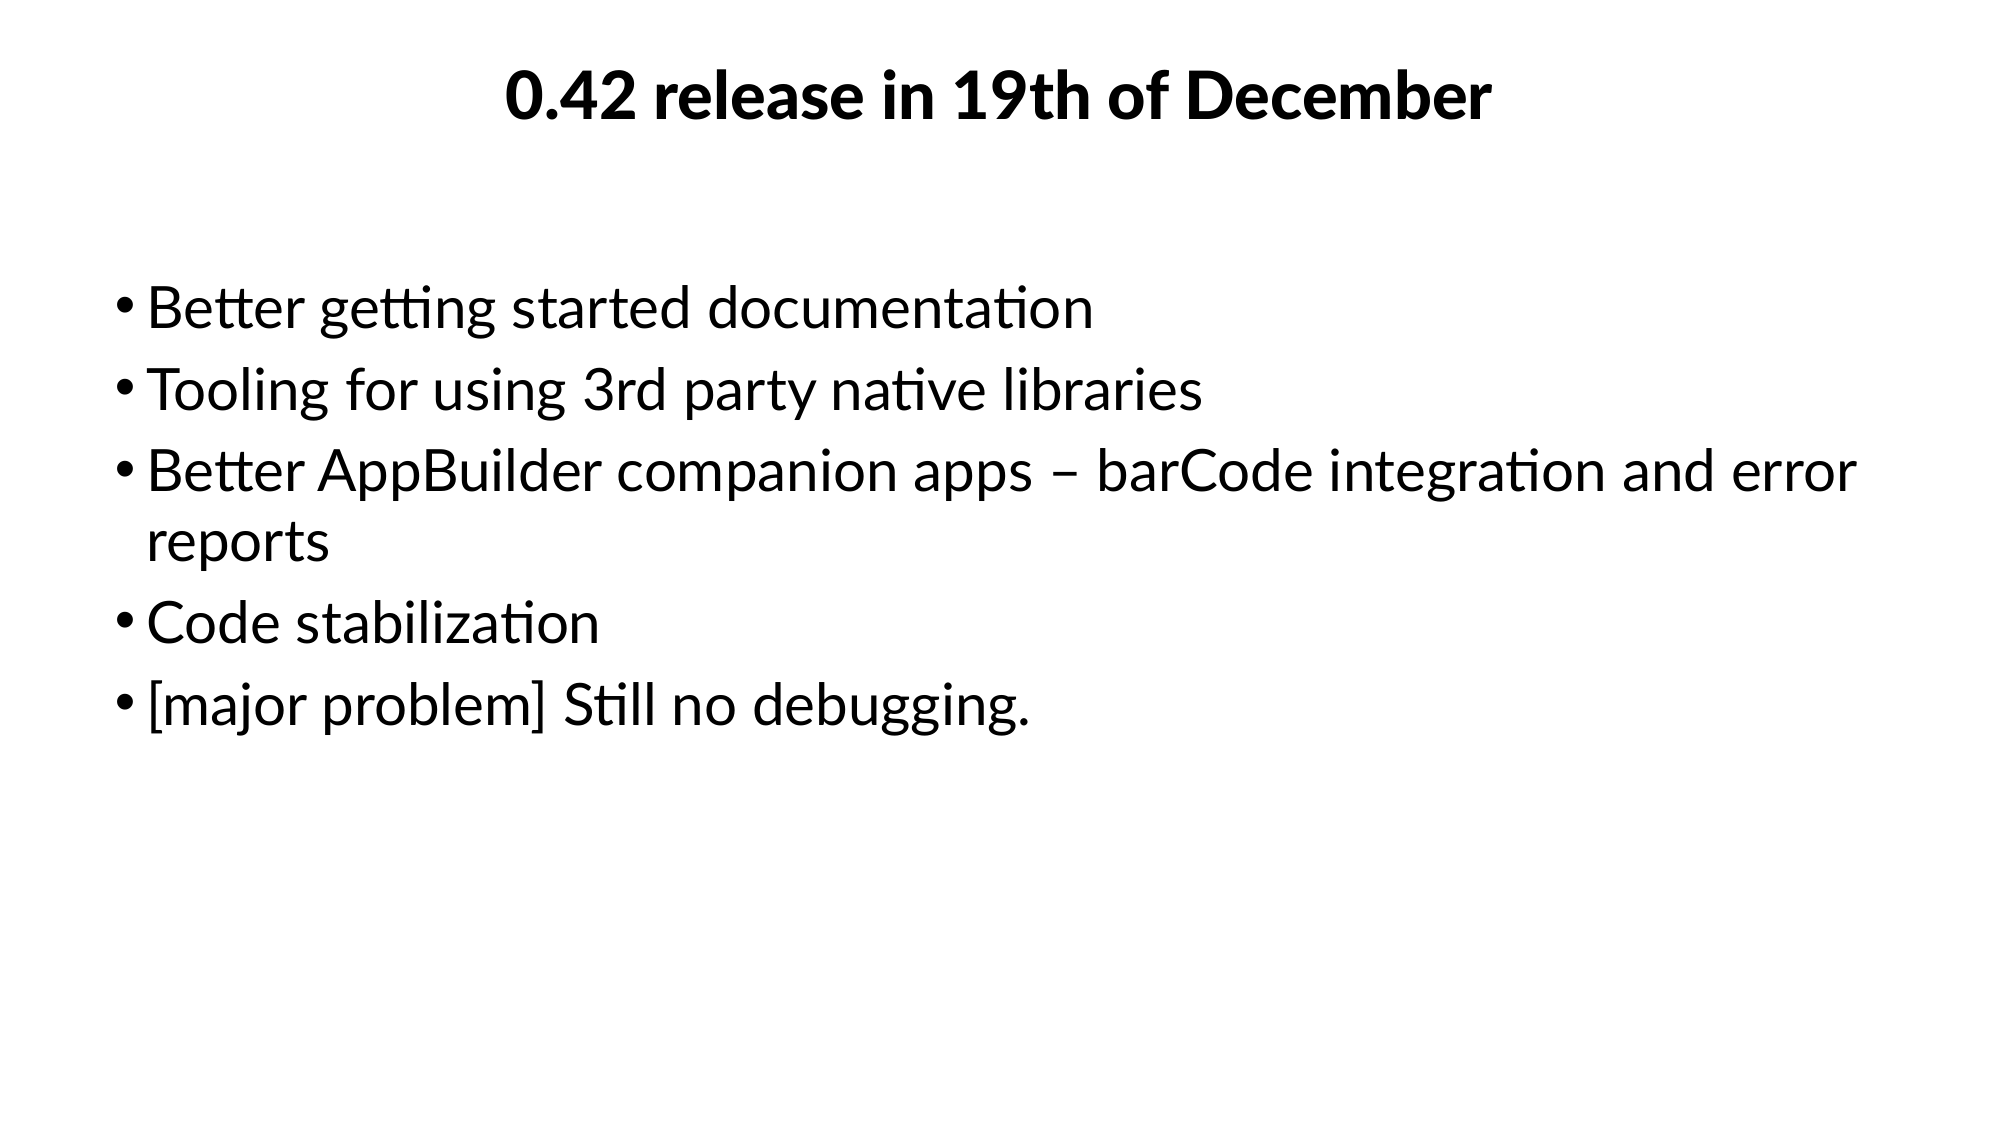

# 0.42 release in 19th of December
Better getting started documentation
Tooling for using 3rd party native libraries
Better AppBuilder companion apps – barCode integration and error reports
Code stabilization
[major problem] Still no debugging.